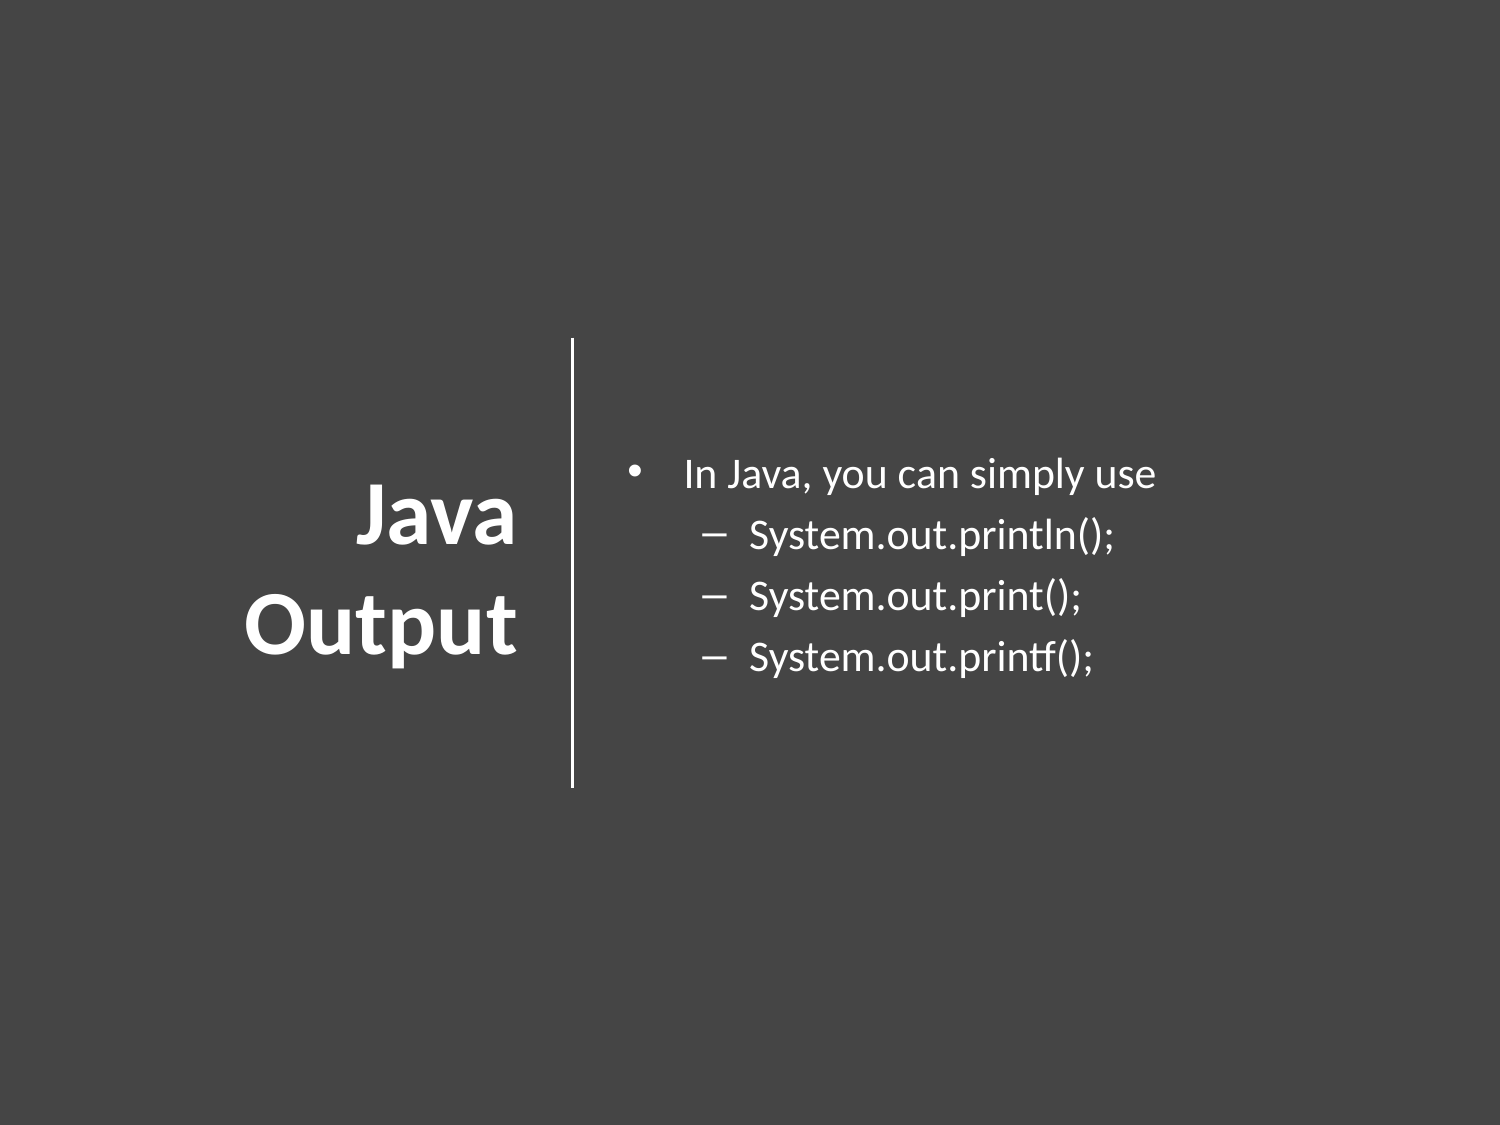

# Java Output
In Java, you can simply use
System.out.println();
System.out.print();
System.out.printf();